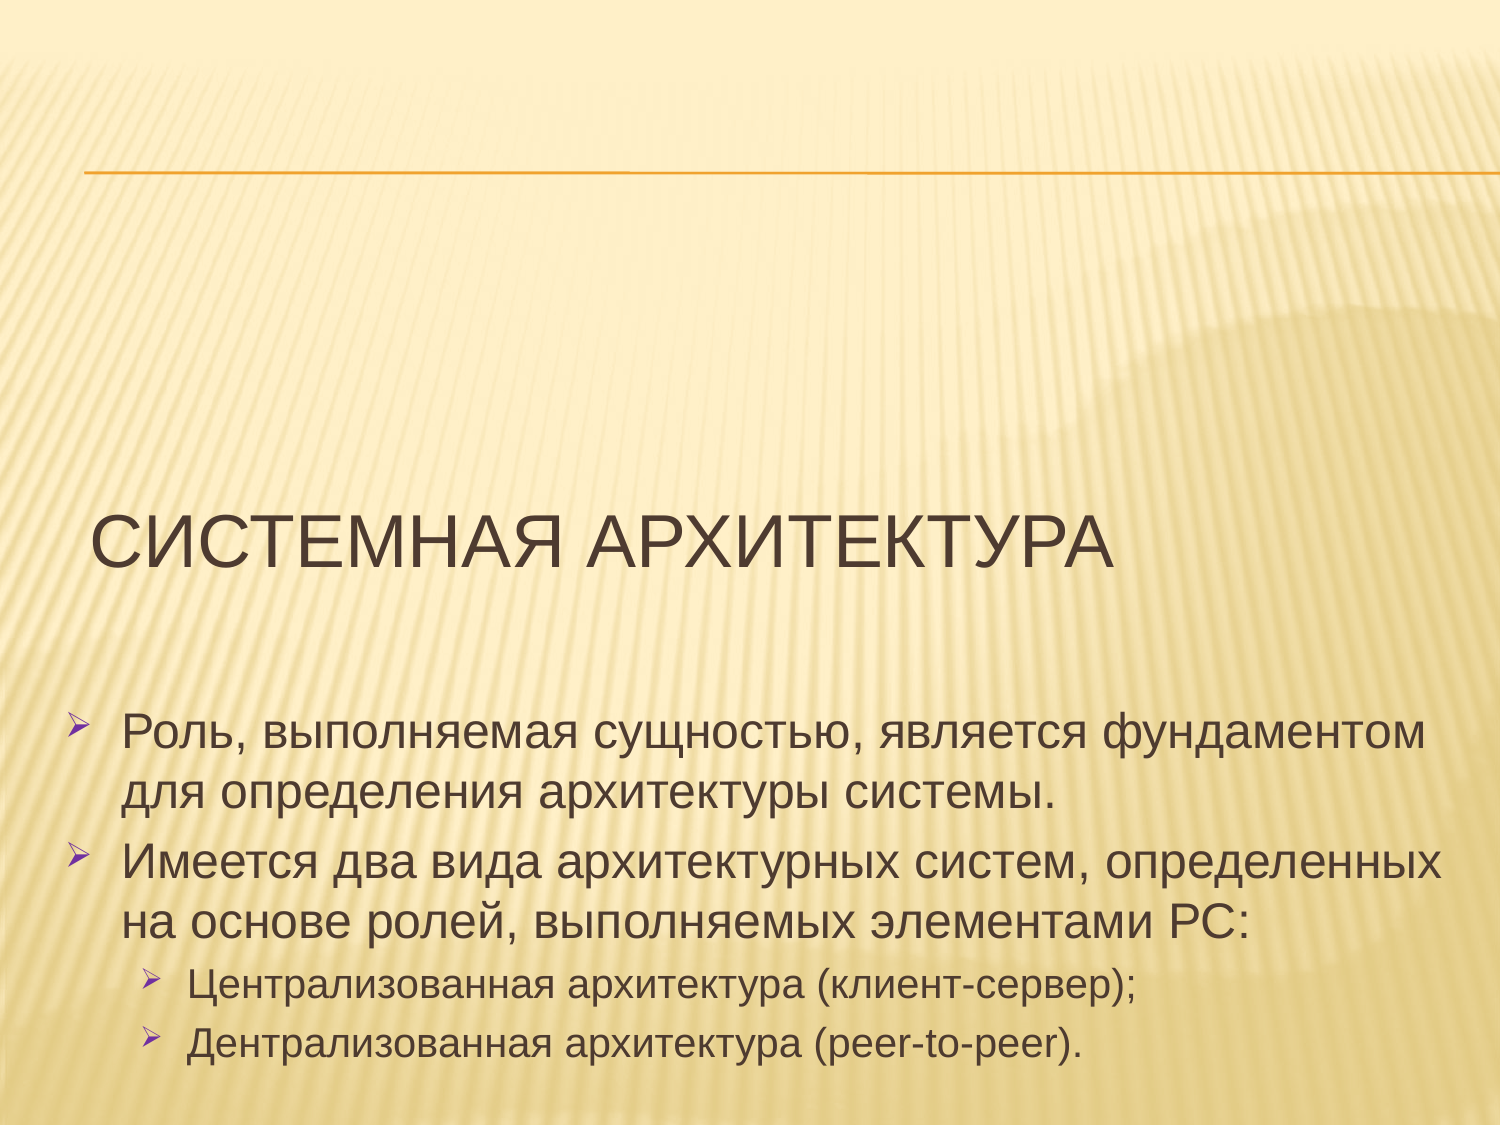

# Системная Архитектура
Роль, выполняемая сущностью, является фундаментом для определения архитектуры системы.
Имеется два вида архитектурных систем, определенных на основе ролей, выполняемых элементами РС:
Централизованная архитектура (клиент-сервер);
Дентрализованная архитектура (peer-to-peer).